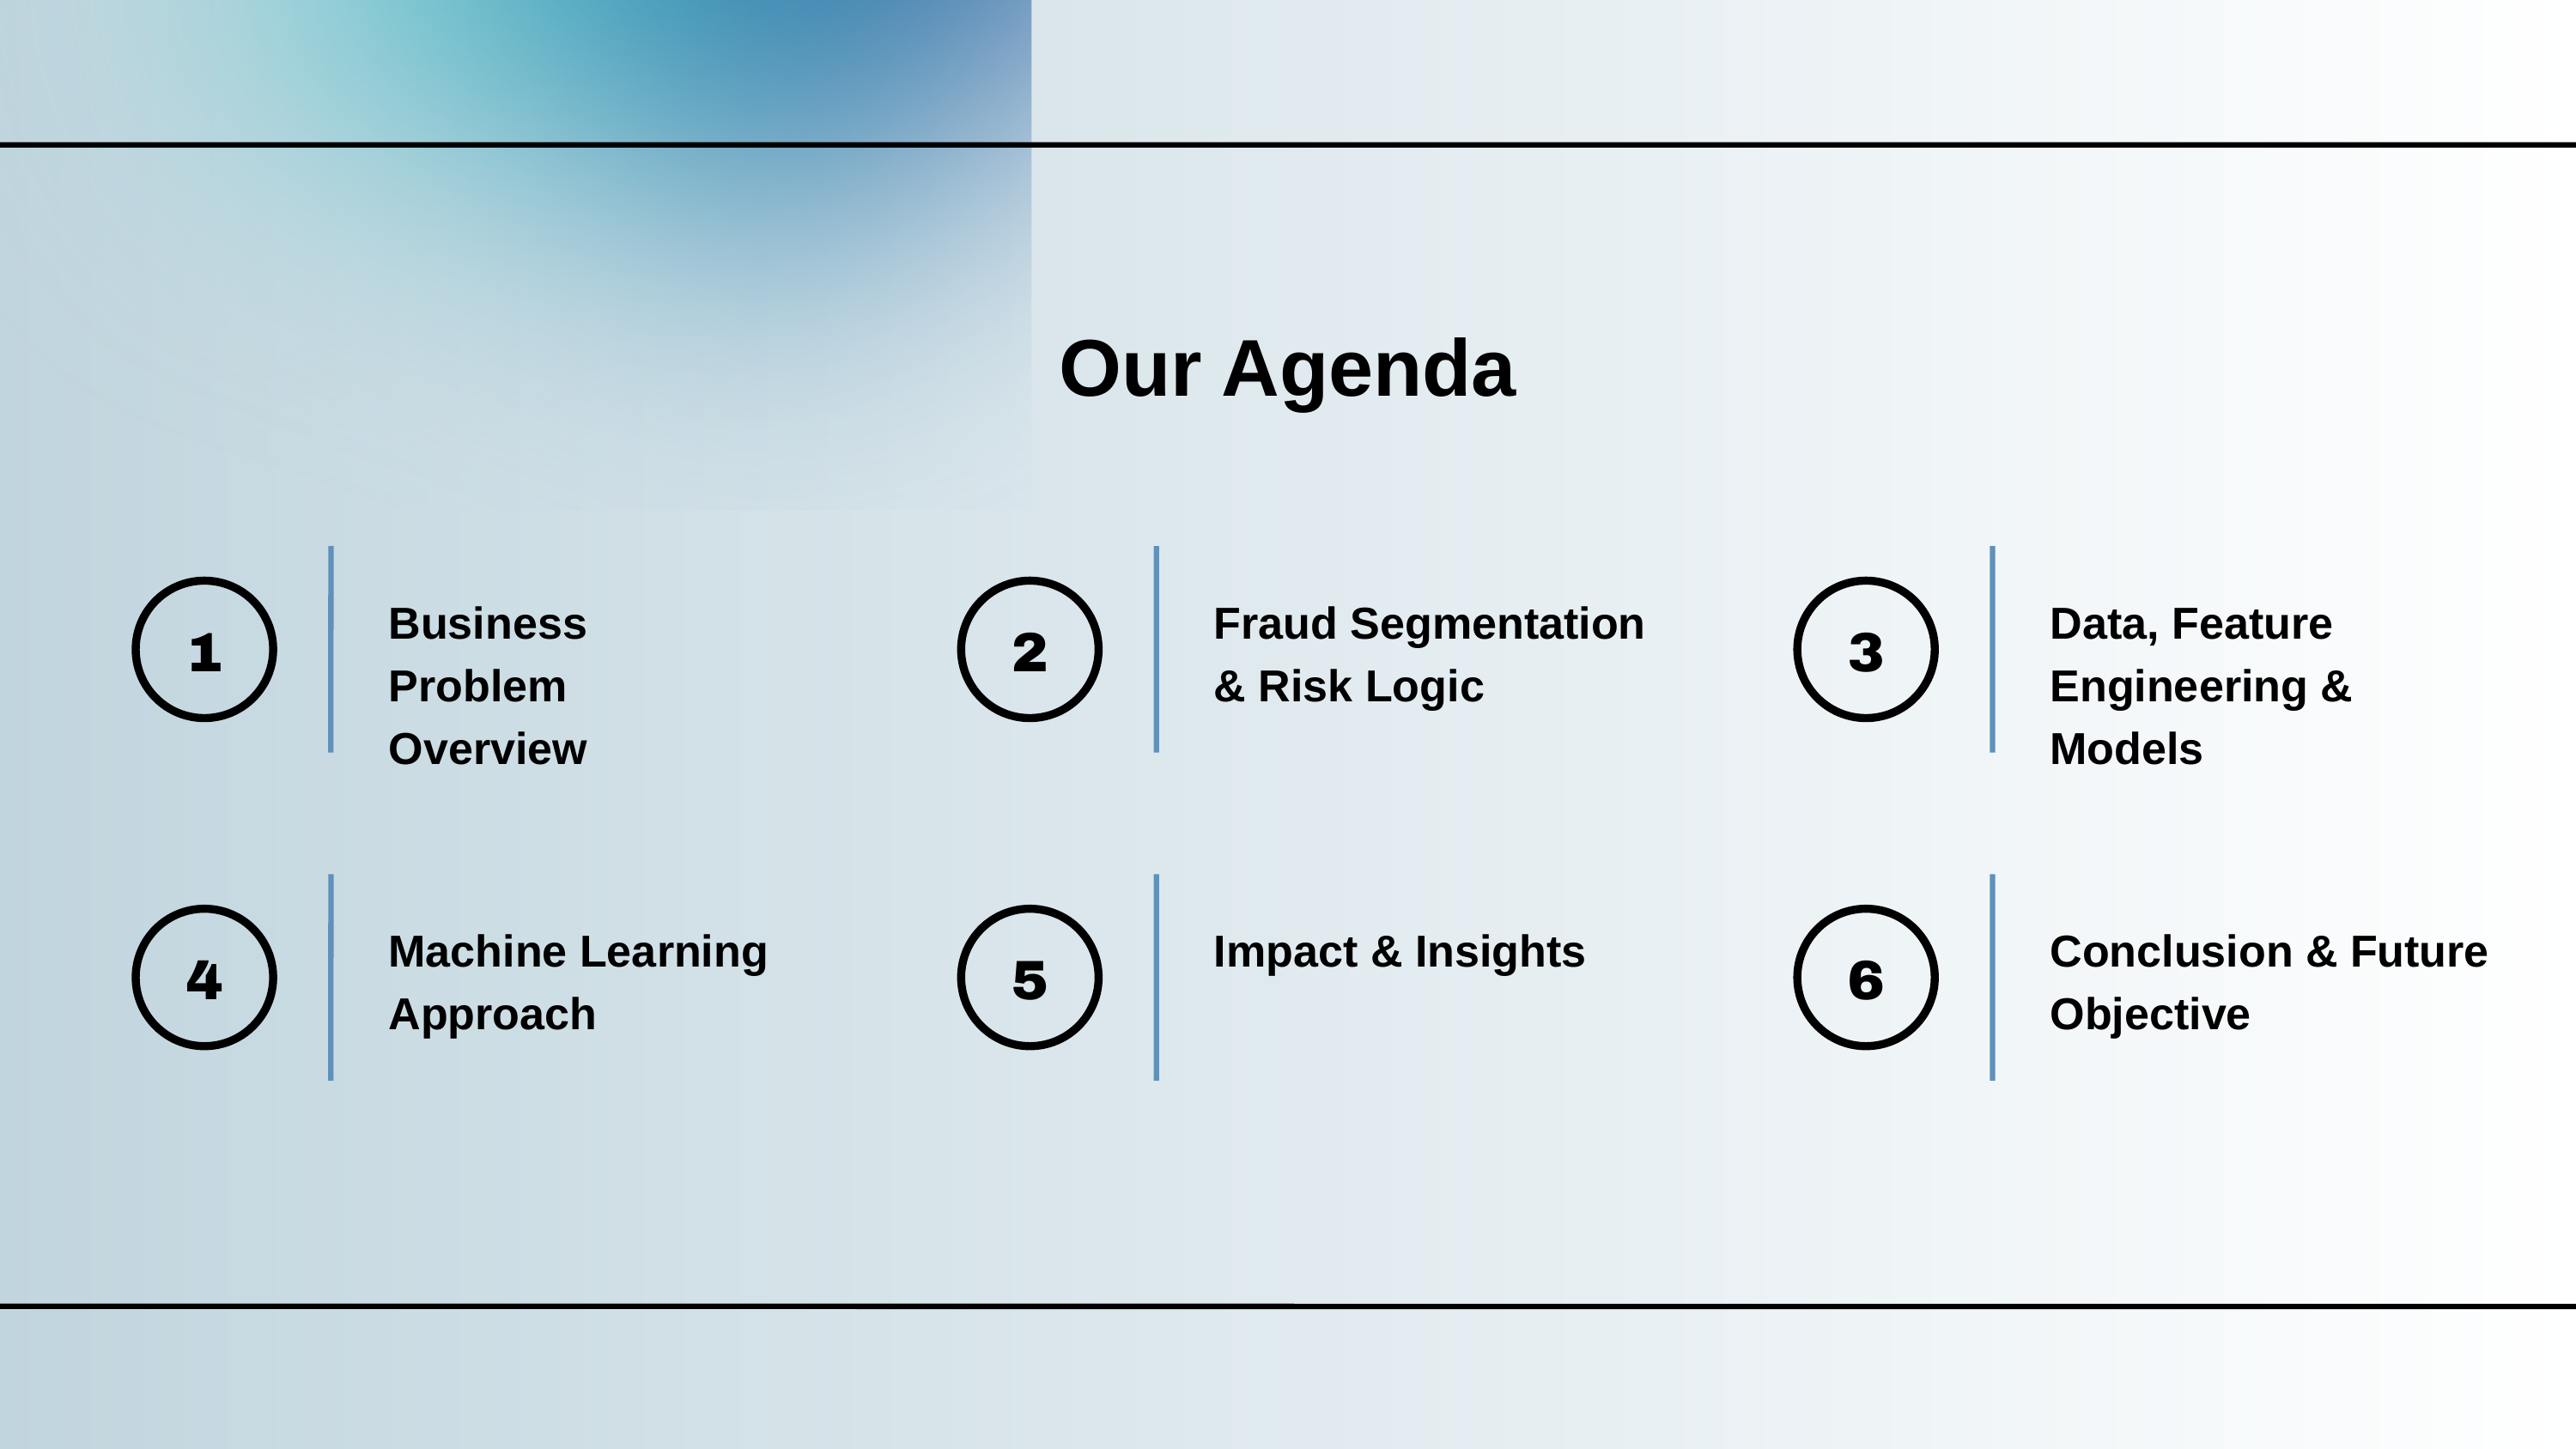

Our Agenda

1

2

3
Business Problem Overview
Fraud Segmentation & Risk Logic
Data, Feature Engineering & Models

4

5

6
Machine Learning Approach
Impact & Insights
Conclusion & Future Objective